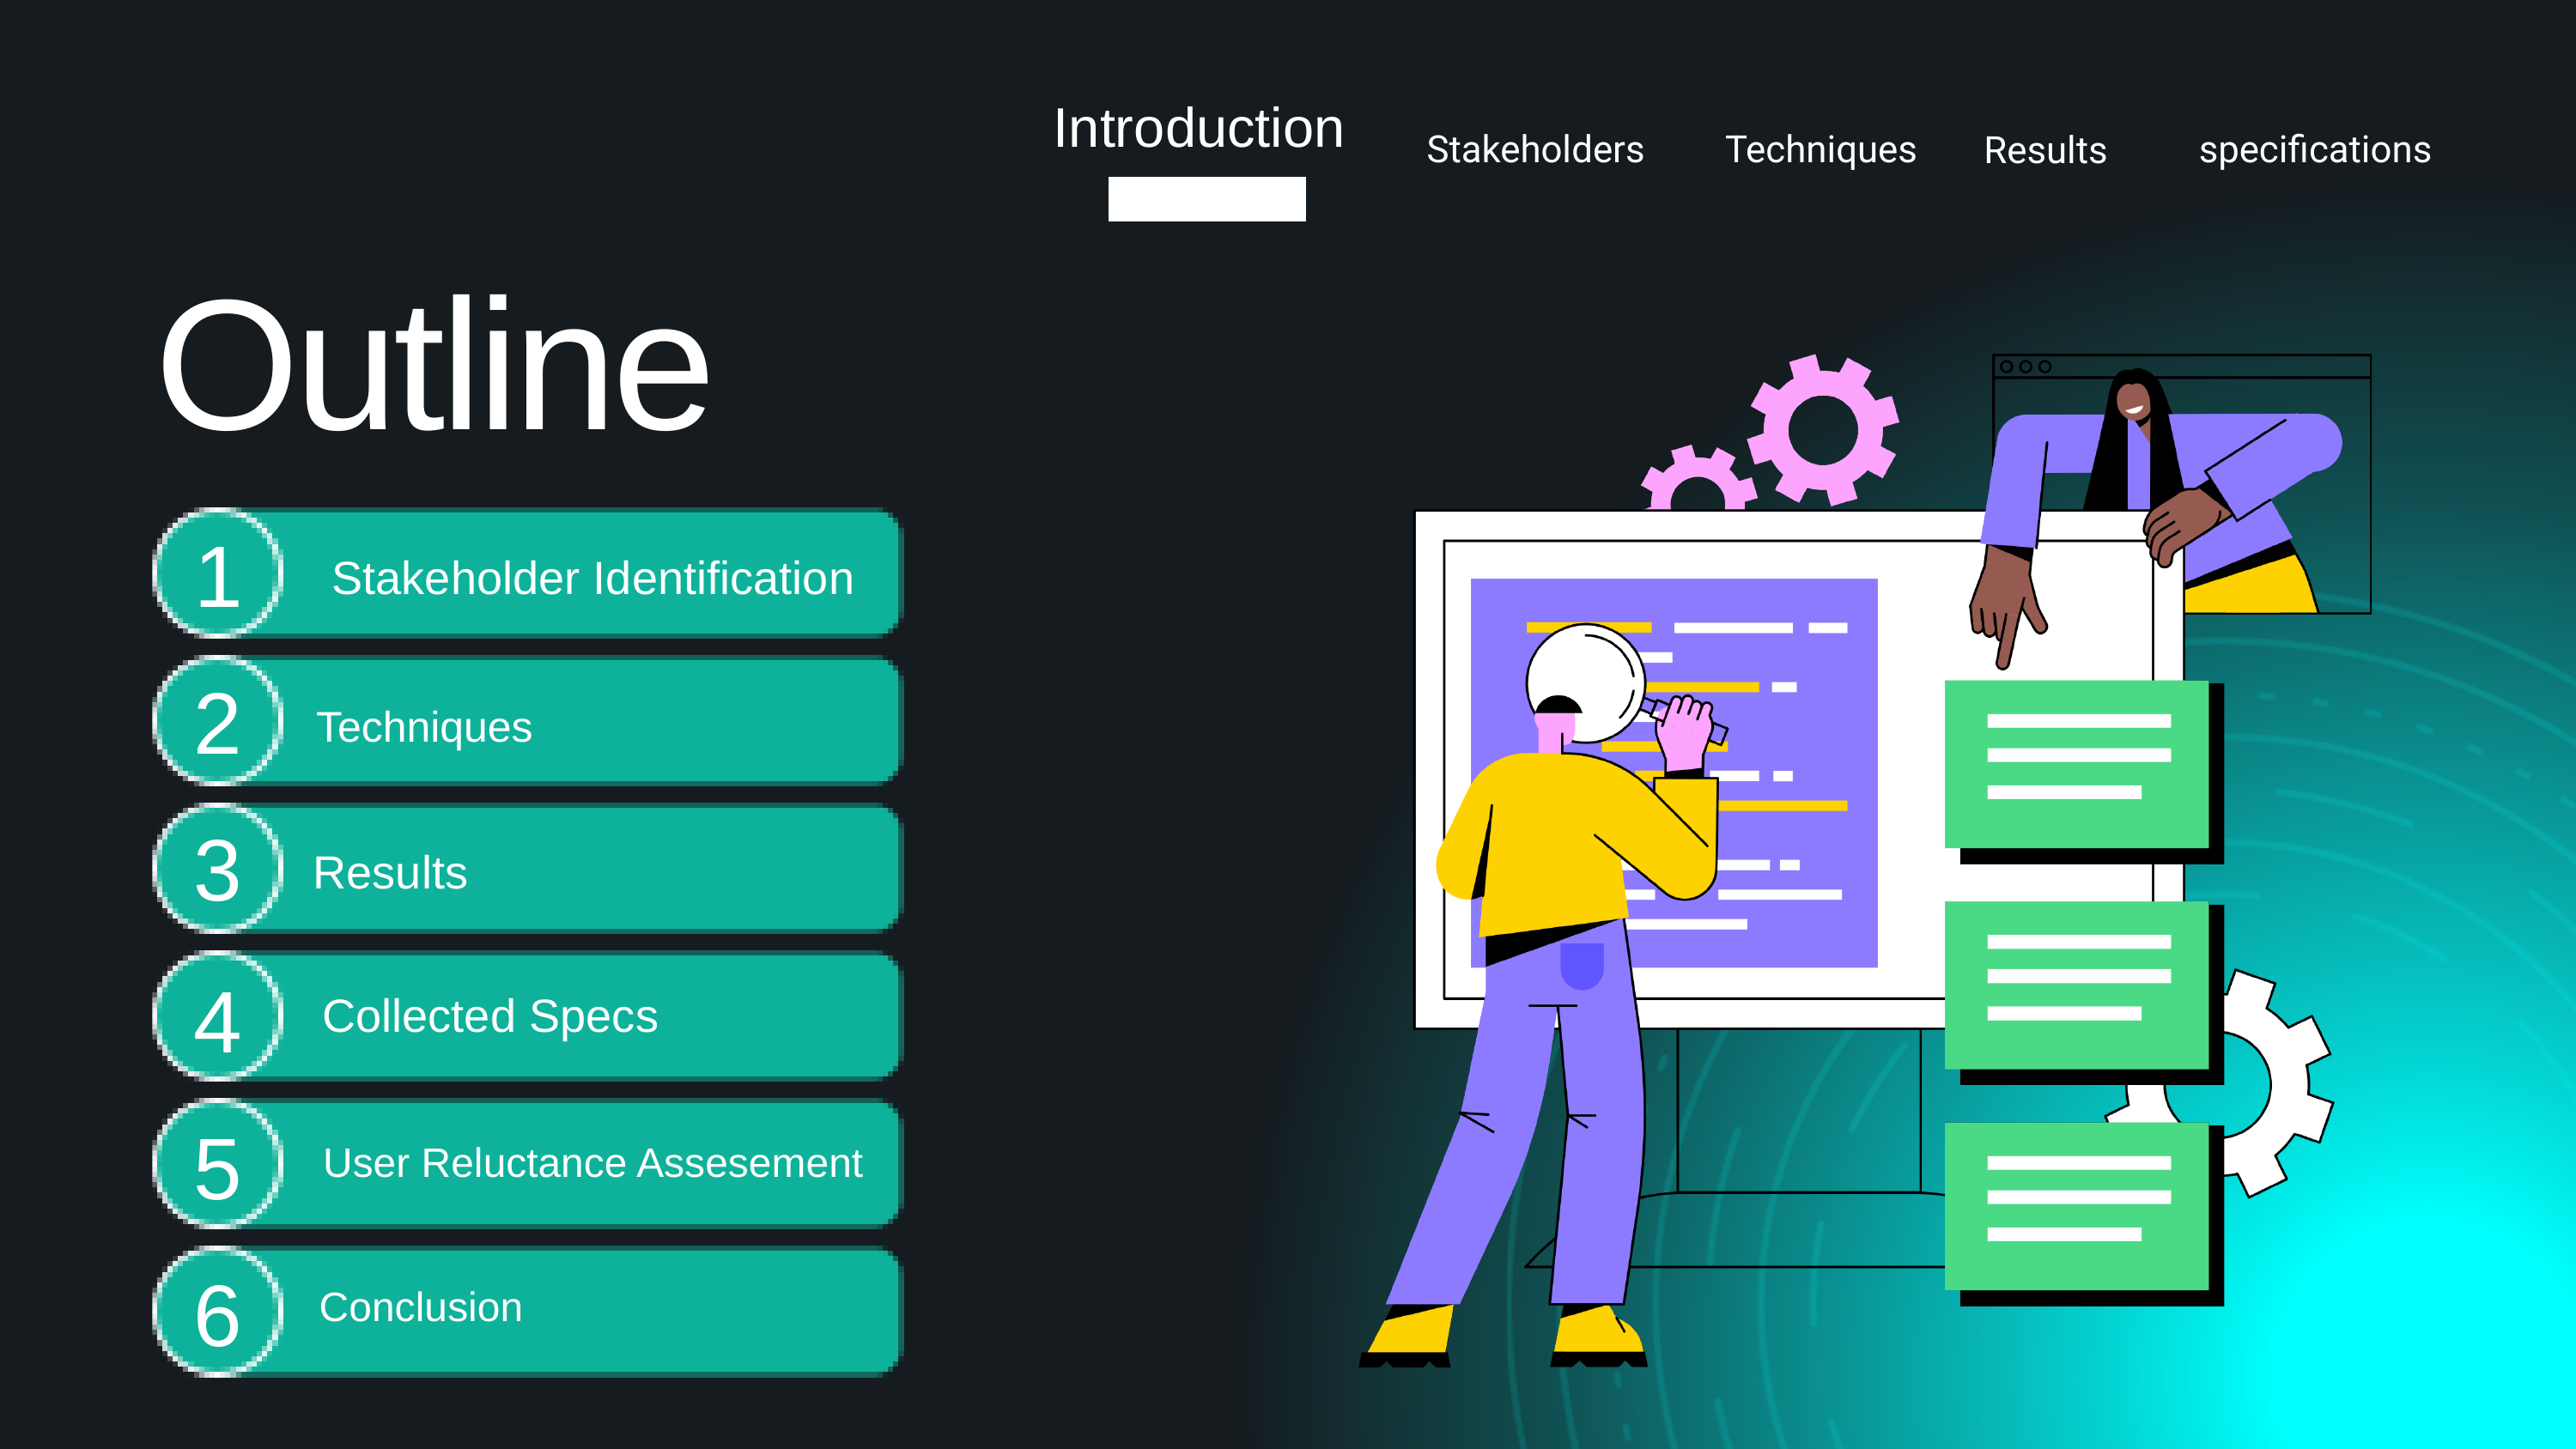

Introduction
Stakeholders
Techniques
specifications
Results

Outline

1

Stakeholder Identification

2
 Techniques
3
Results
4
Collected Specs
5
User Reluctance Assesement
6
Conclusion